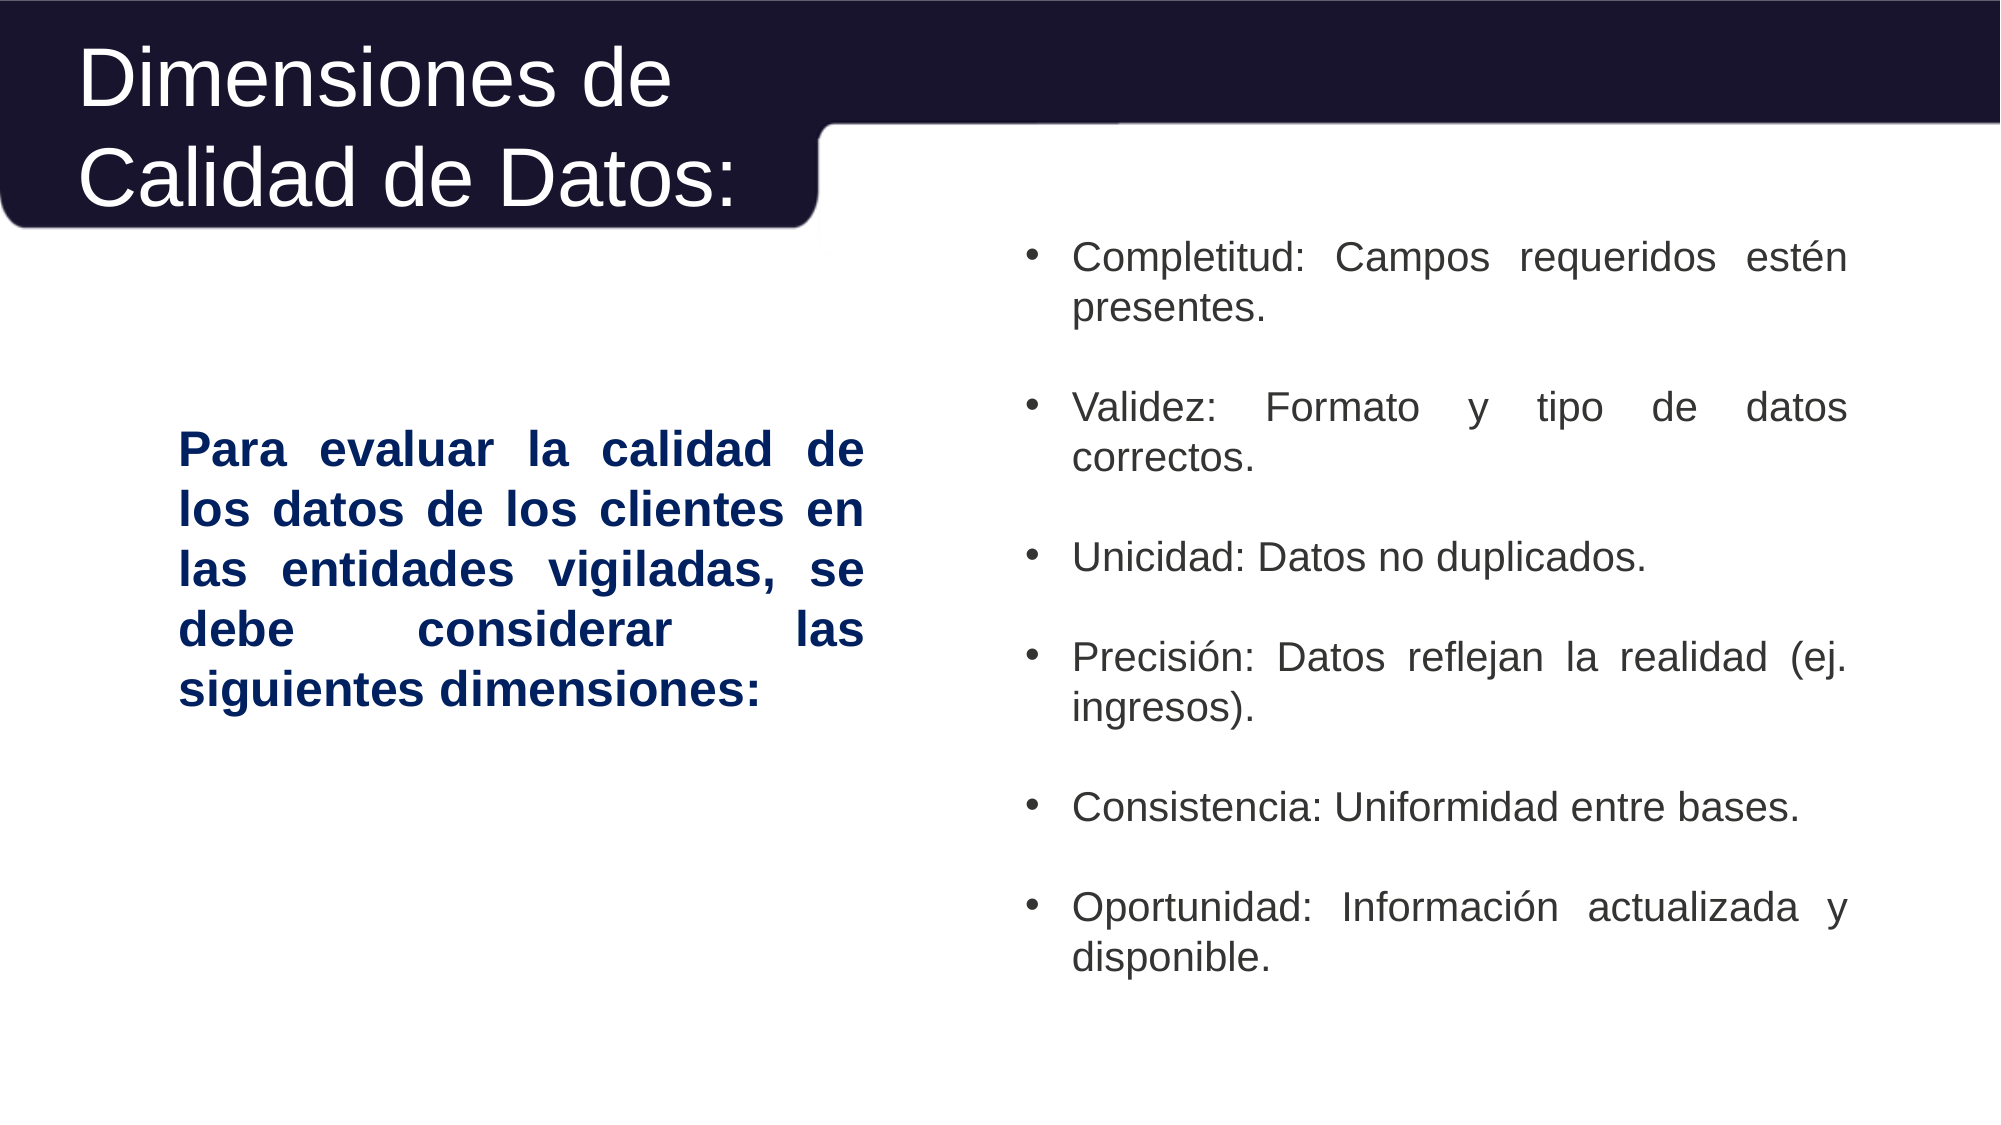

Dimensiones de
Calidad de Datos:
Completitud: Campos requeridos estén presentes.

Validez: Formato y tipo de datos correctos.

Unicidad: Datos no duplicados.

Precisión: Datos reflejan la realidad (ej. ingresos).

Consistencia: Uniformidad entre bases.

Oportunidad: Información actualizada y disponible.
Para evaluar la calidad de los datos de los clientes en las entidades vigiladas, se debe considerar las siguientes dimensiones: